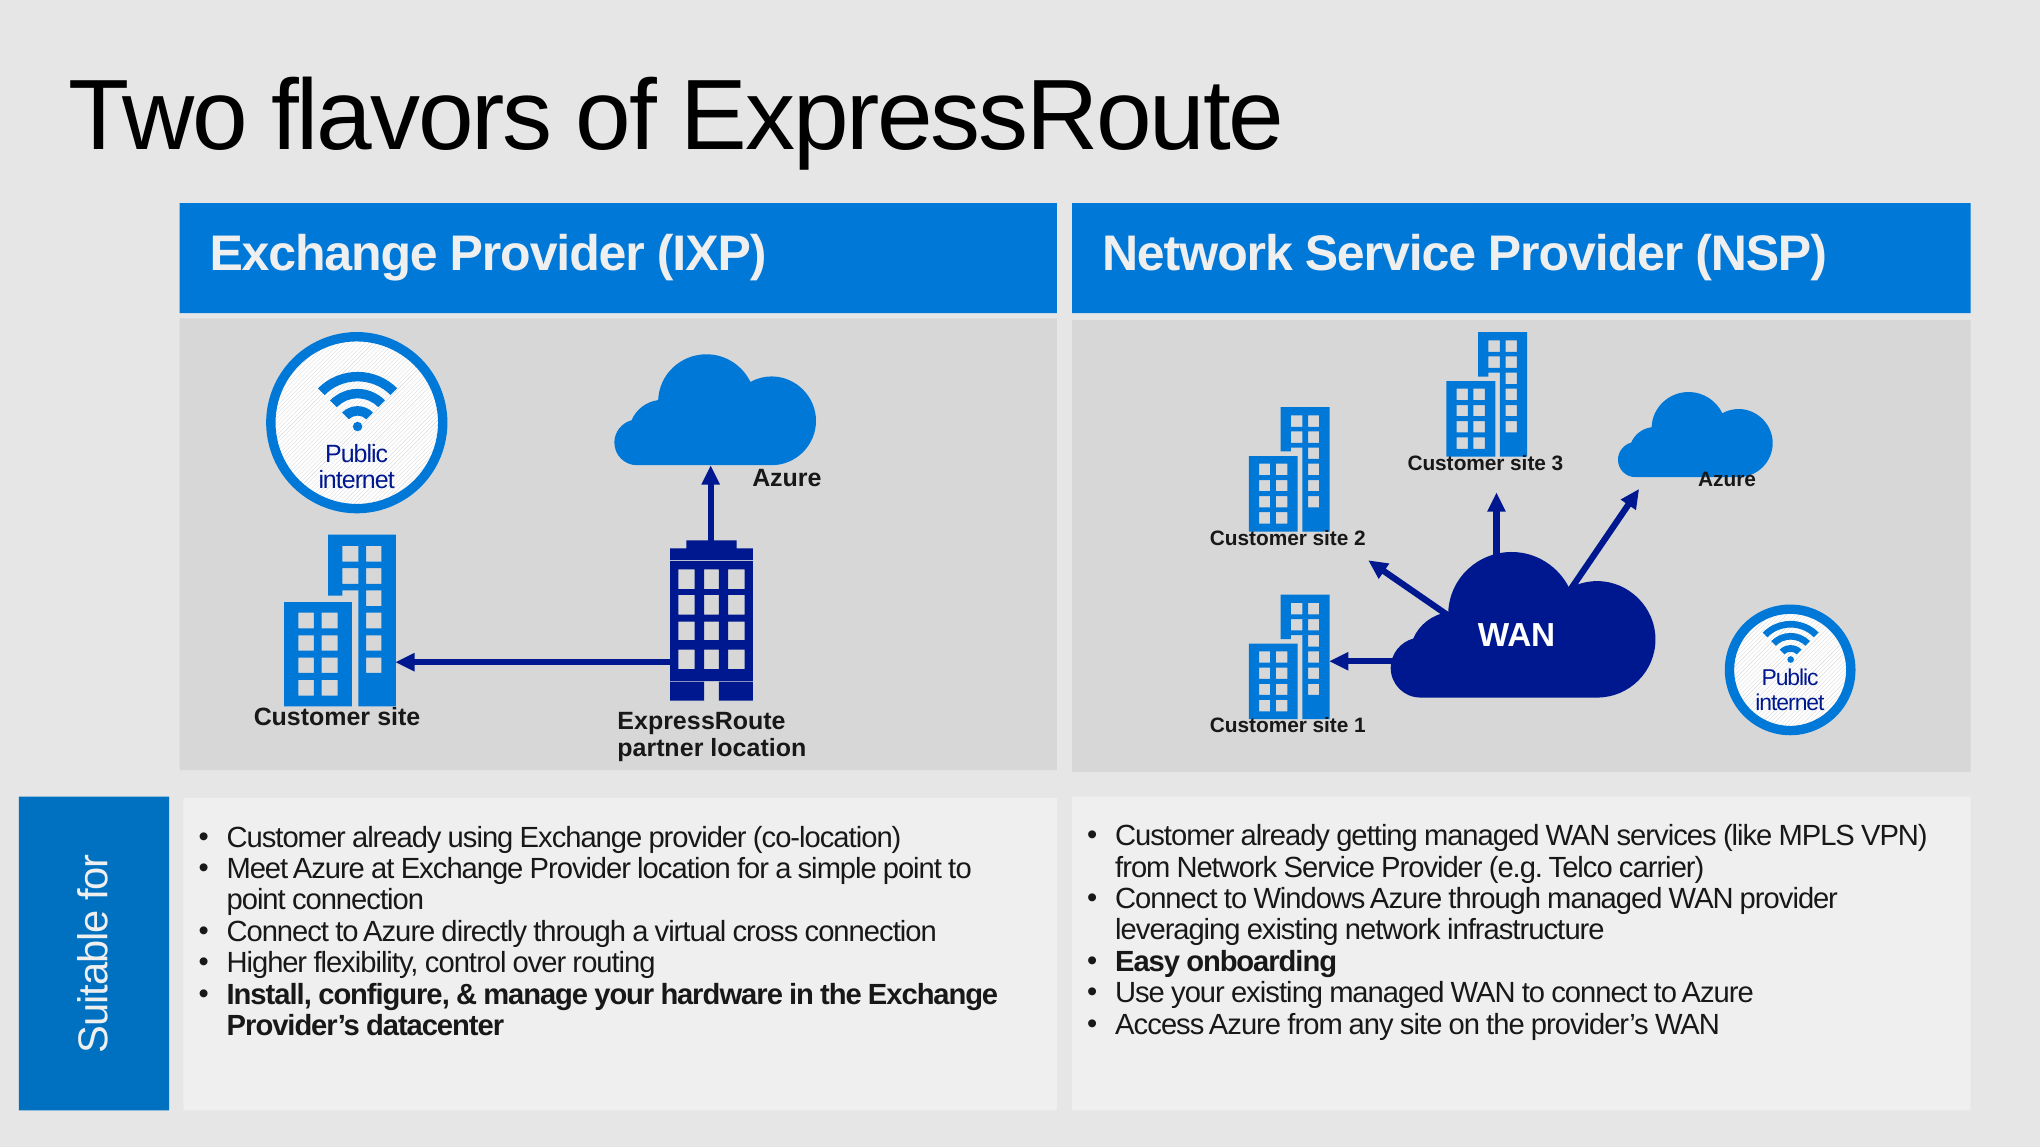

# Two flavors of ExpressRoute
Exchange Provider (IXP)
Network Service Provider (NSP)

Public
internet

Customer site 3
Azure
Azure
Customer site 2

WAN

Public
internet
ExpressRoute
partner location
Customer site
Customer site 1
Customer already getting managed WAN services (like MPLS VPN) from Network Service Provider (e.g. Telco carrier)
Connect to Windows Azure through managed WAN provider leveraging existing network infrastructure
Easy onboarding
Use your existing managed WAN to connect to Azure
Access Azure from any site on the provider’s WAN
Customer already using Exchange provider (co-location)
Meet Azure at Exchange Provider location for a simple point to point connection
Connect to Azure directly through a virtual cross connection
Higher flexibility, control over routing
Install, configure, & manage your hardware in the Exchange Provider’s datacenter
Suitable for